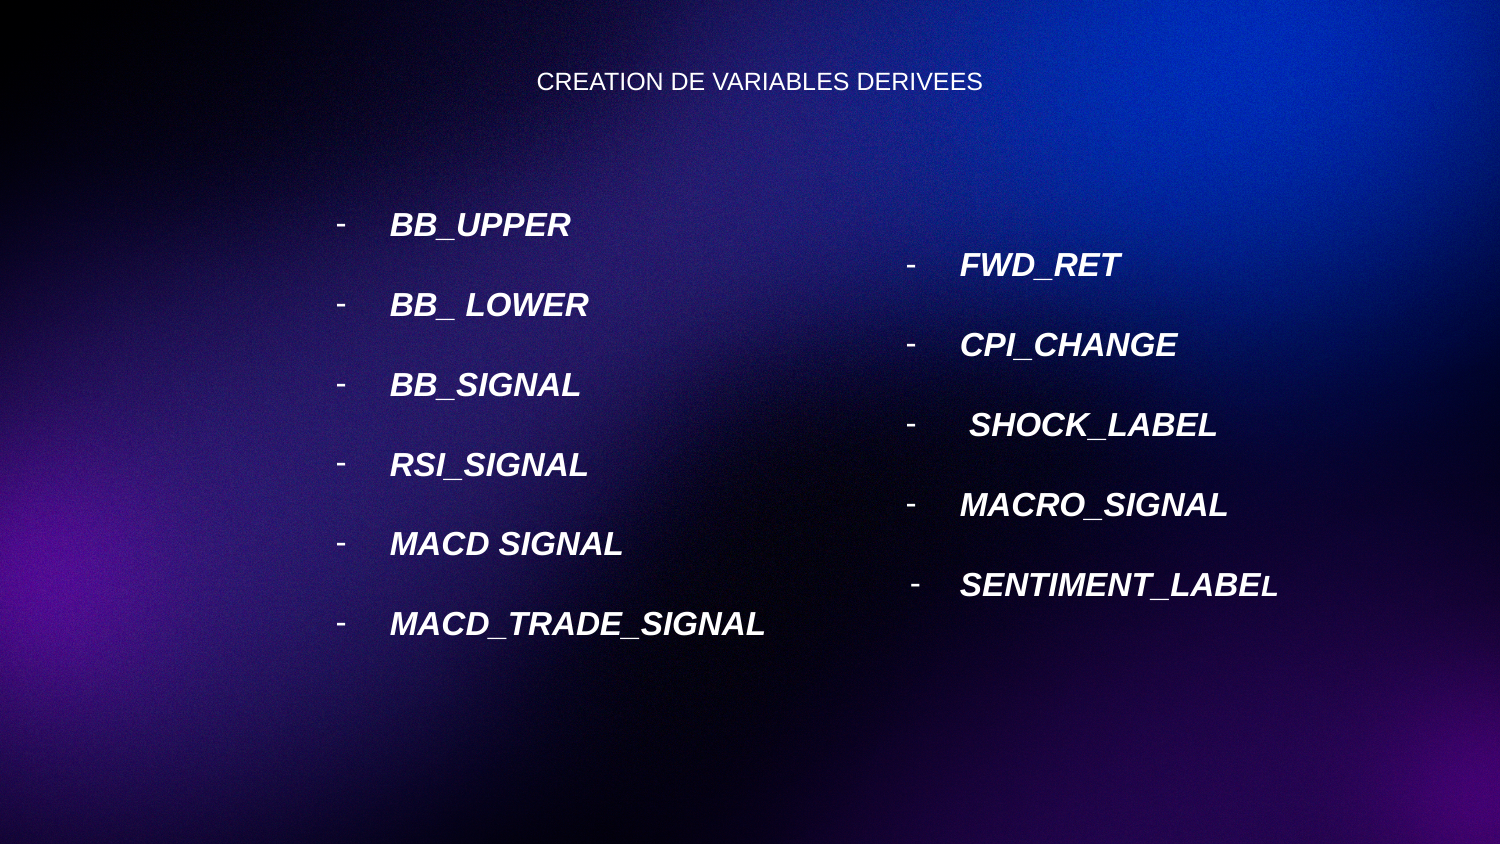

CREATION DE VARIABLES DERIVEES
BB_UPPER

BB_ LOWER

BB_SIGNAL

RSI_SIGNAL

MACD SIGNAL

MACD_TRADE_SIGNAL
FWD_RET

CPI_CHANGE

 SHOCK_LABEL

MACRO_SIGNAL

SENTIMENT_LABEL